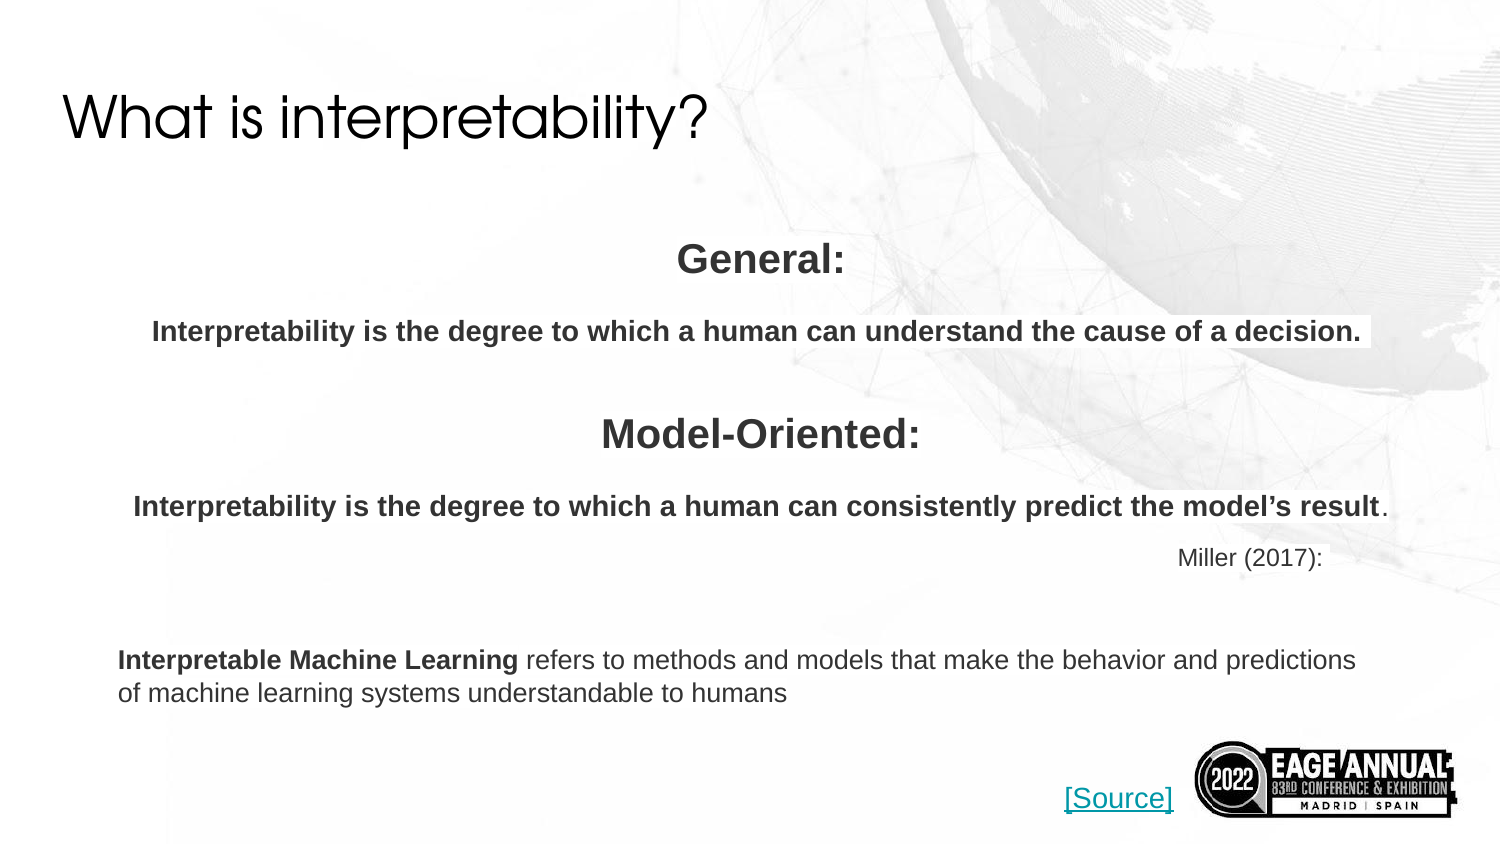

# What is interpretability?
General:
Interpretability is the degree to which a human can understand the cause of a decision.
Model-Oriented:
Interpretability is the degree to which a human can consistently predict the model’s result.
Miller (2017):
Interpretable Machine Learning refers to methods and models that make the behavior and predictions of machine learning systems understandable to humans

[Source]